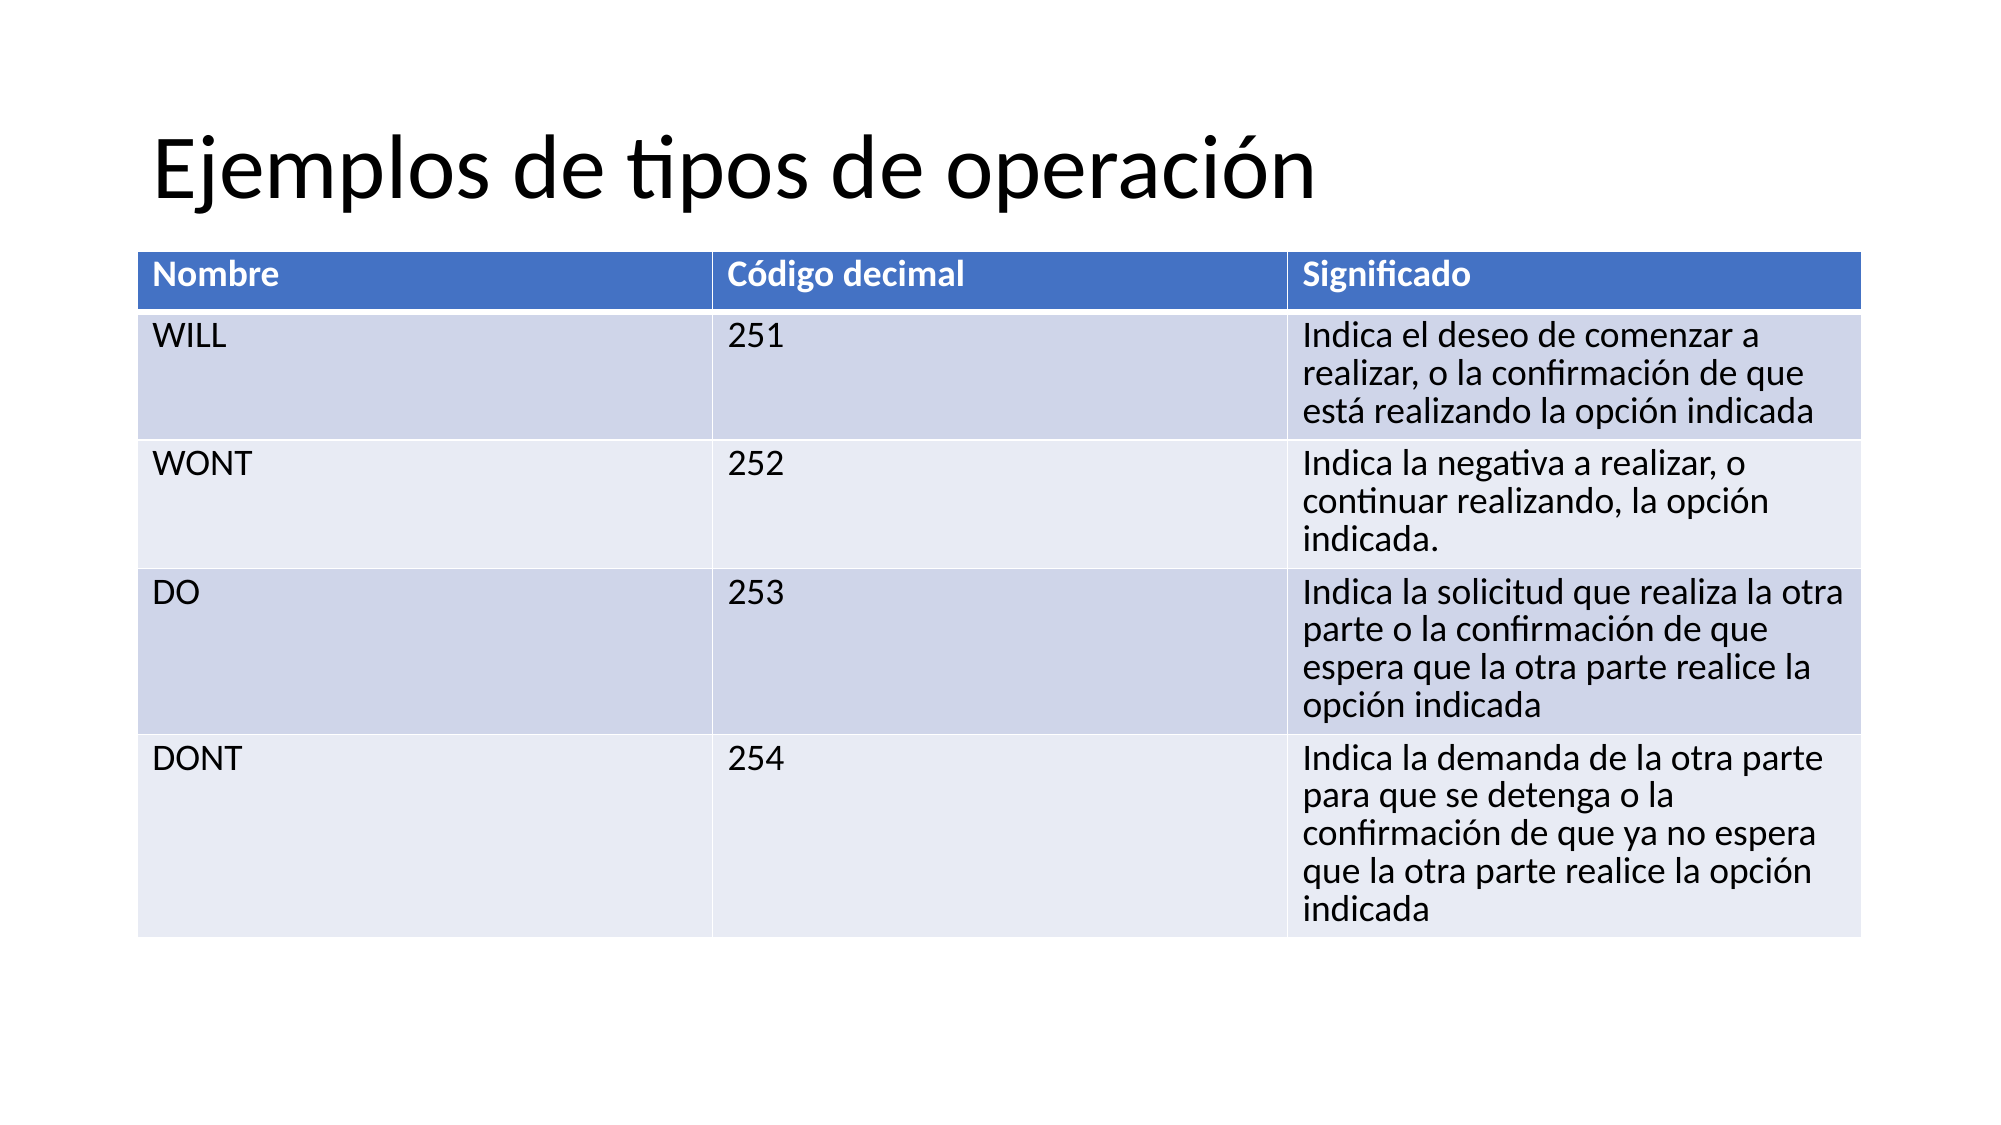

# Ejemplos de tipos de operación
| Nombre | Código decimal | Significado |
| --- | --- | --- |
| WILL | 251 | Indica el deseo de comenzar a realizar, o la confirmación de que está realizando la opción indicada |
| WONT | 252 | Indica la negativa a realizar, o continuar realizando, la opción indicada. |
| DO | 253 | Indica la solicitud que realiza la otra parte o la confirmación de que espera que la otra parte realice la opción indicada |
| DONT | 254 | Indica la demanda de la otra parte para que se detenga o la confirmación de que ya no espera que la otra parte realice la opción indicada |